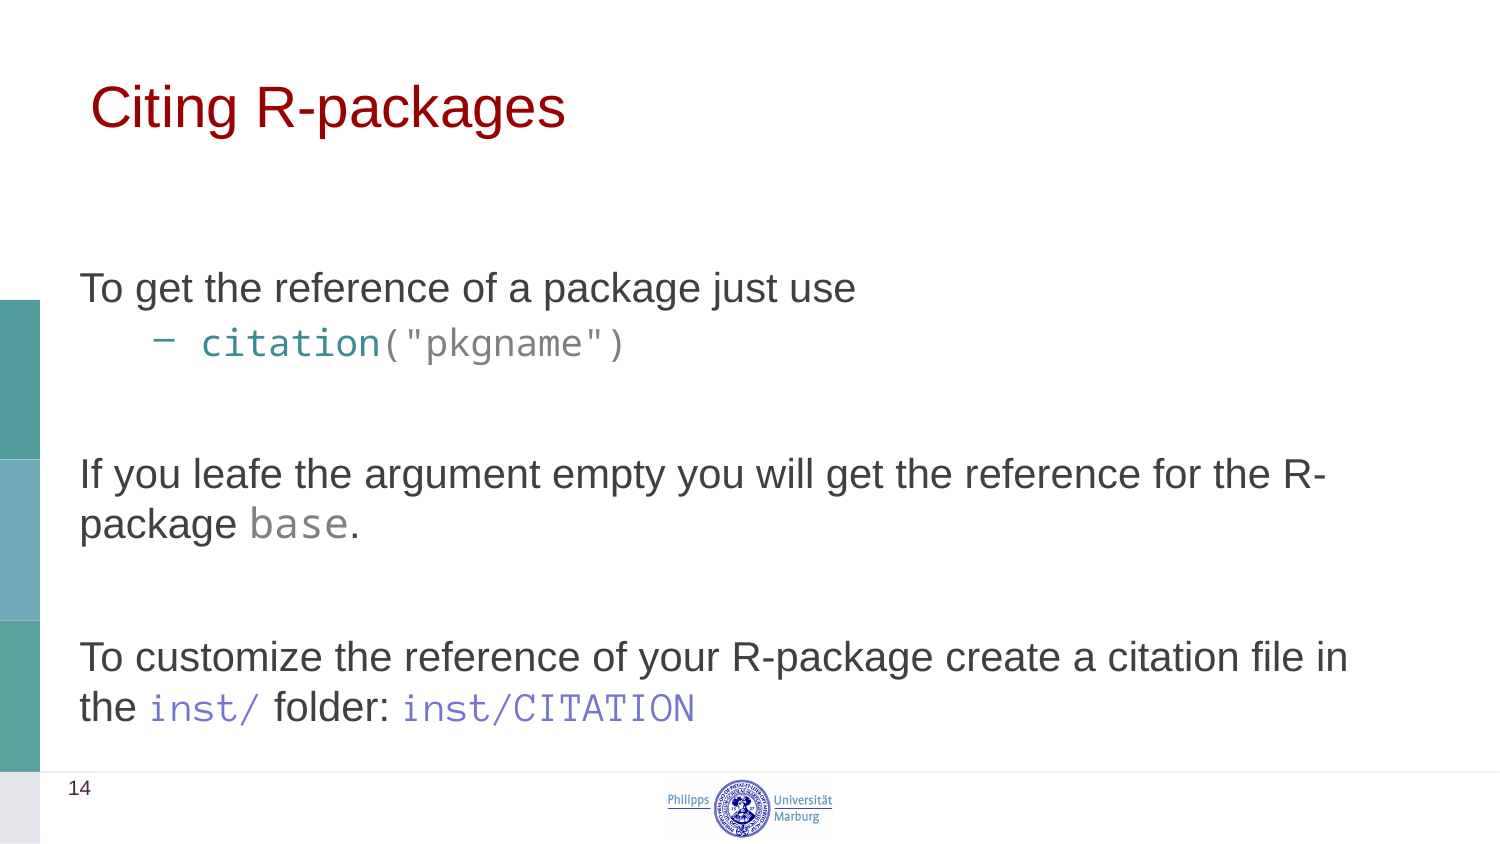

# Citing R-packages
To get the reference of a package just use
citation("pkgname")

If you leafe the argument empty you will get the reference for the R-package base.

To customize the reference of your R-package create a citation file in the inst/ folder: inst/CITATION
14